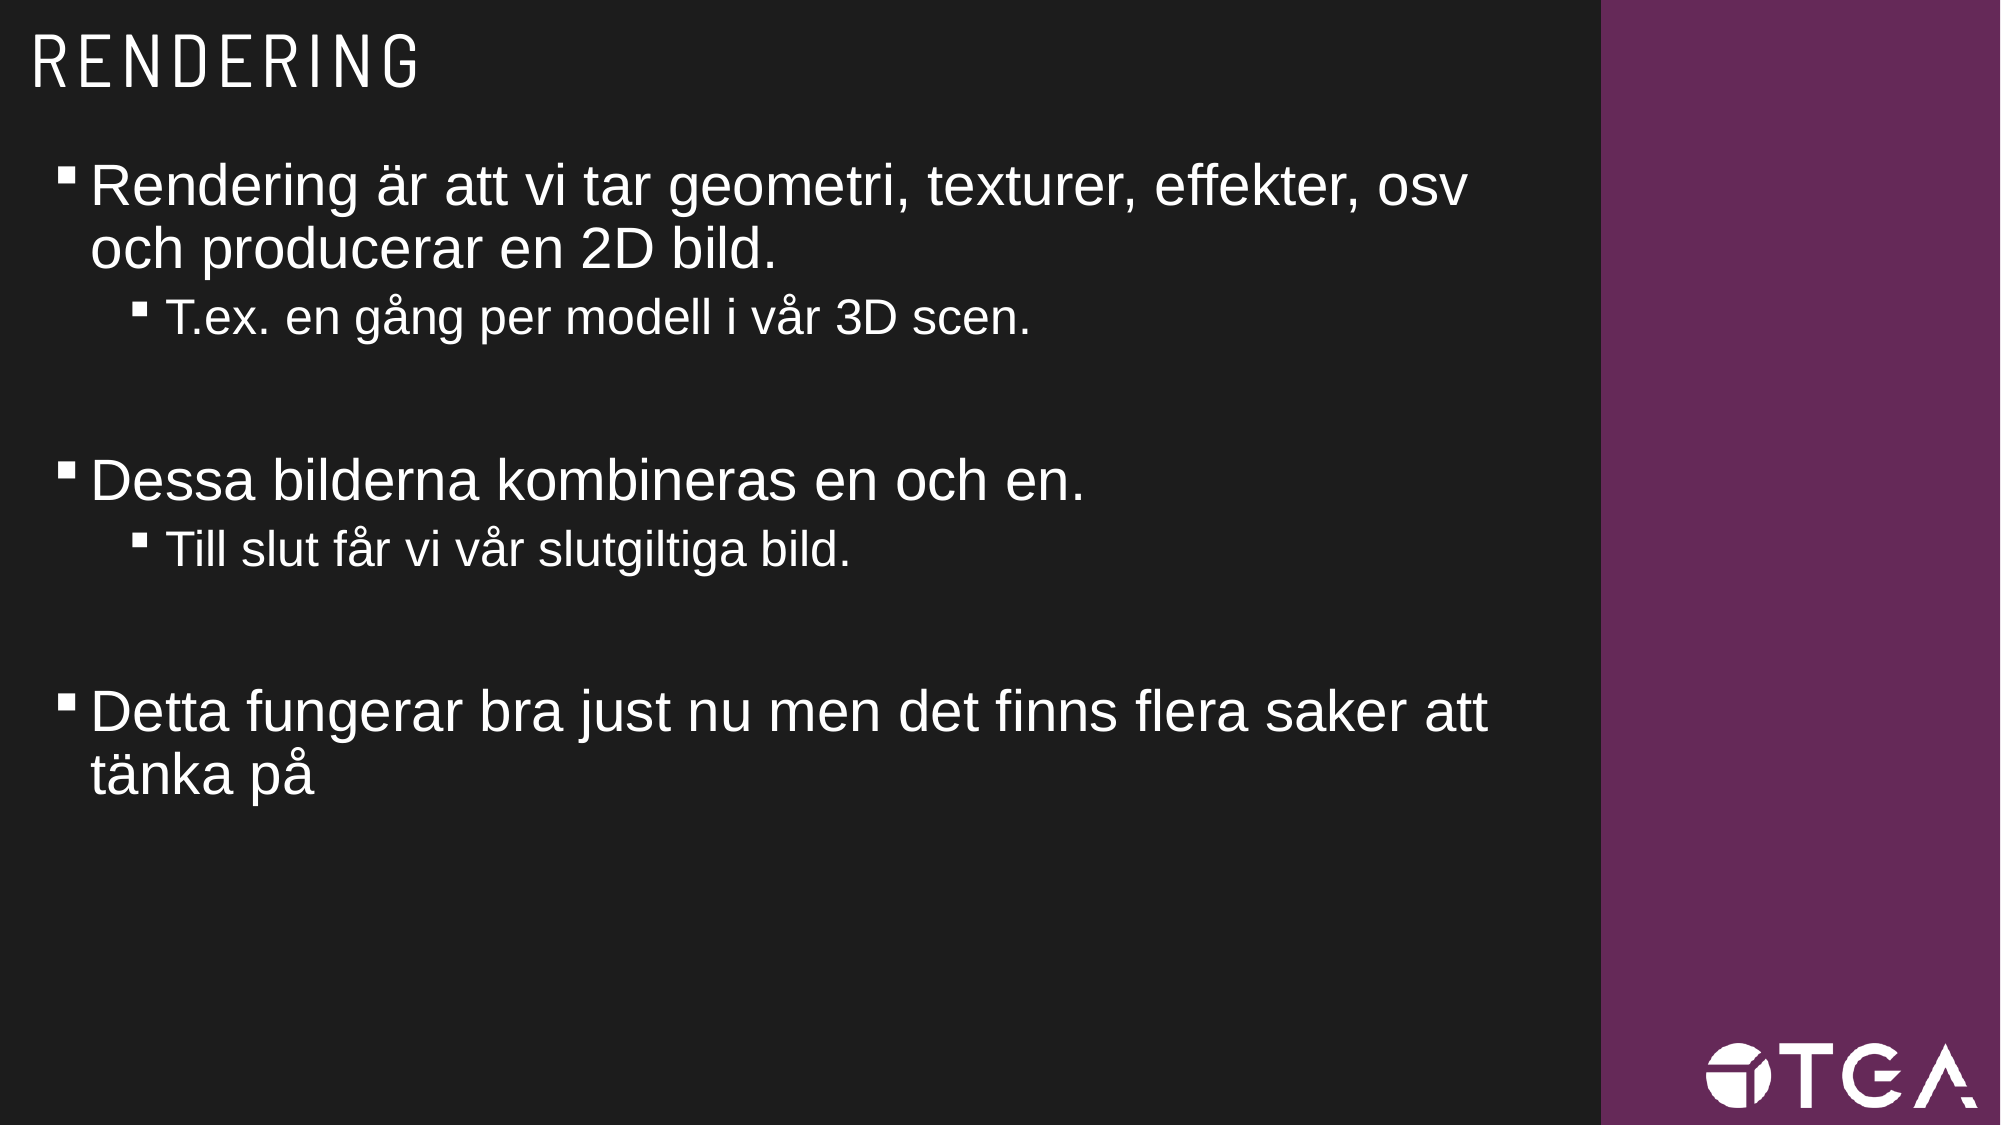

# RENDERING
Rendering är att vi tar geometri, texturer, effekter, osv och producerar en 2D bild.
T.ex. en gång per modell i vår 3D scen.

Dessa bilderna kombineras en och en.
Till slut får vi vår slutgiltiga bild.

Detta fungerar bra just nu men det finns flera saker att tänka på